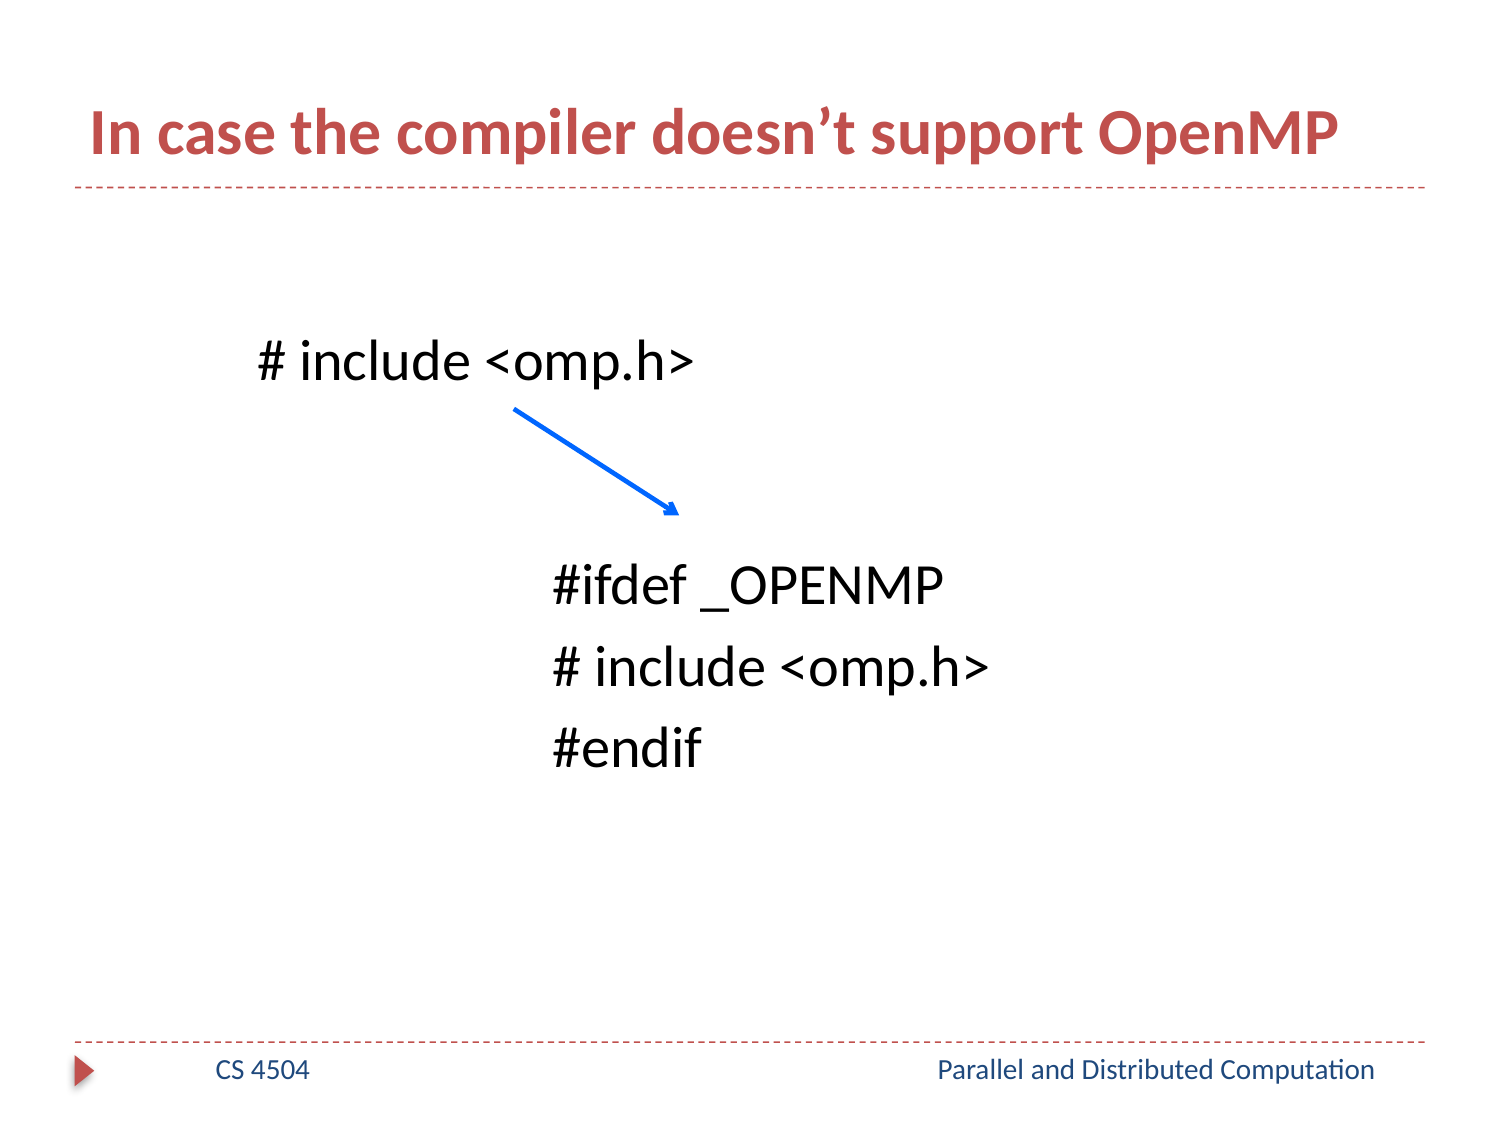

# In case the compiler doesn’t support OpenMP
# include <omp.h>
#ifdef _OPENMP
# include <omp.h>
#endif
CS 4504
Parallel and Distributed Computation